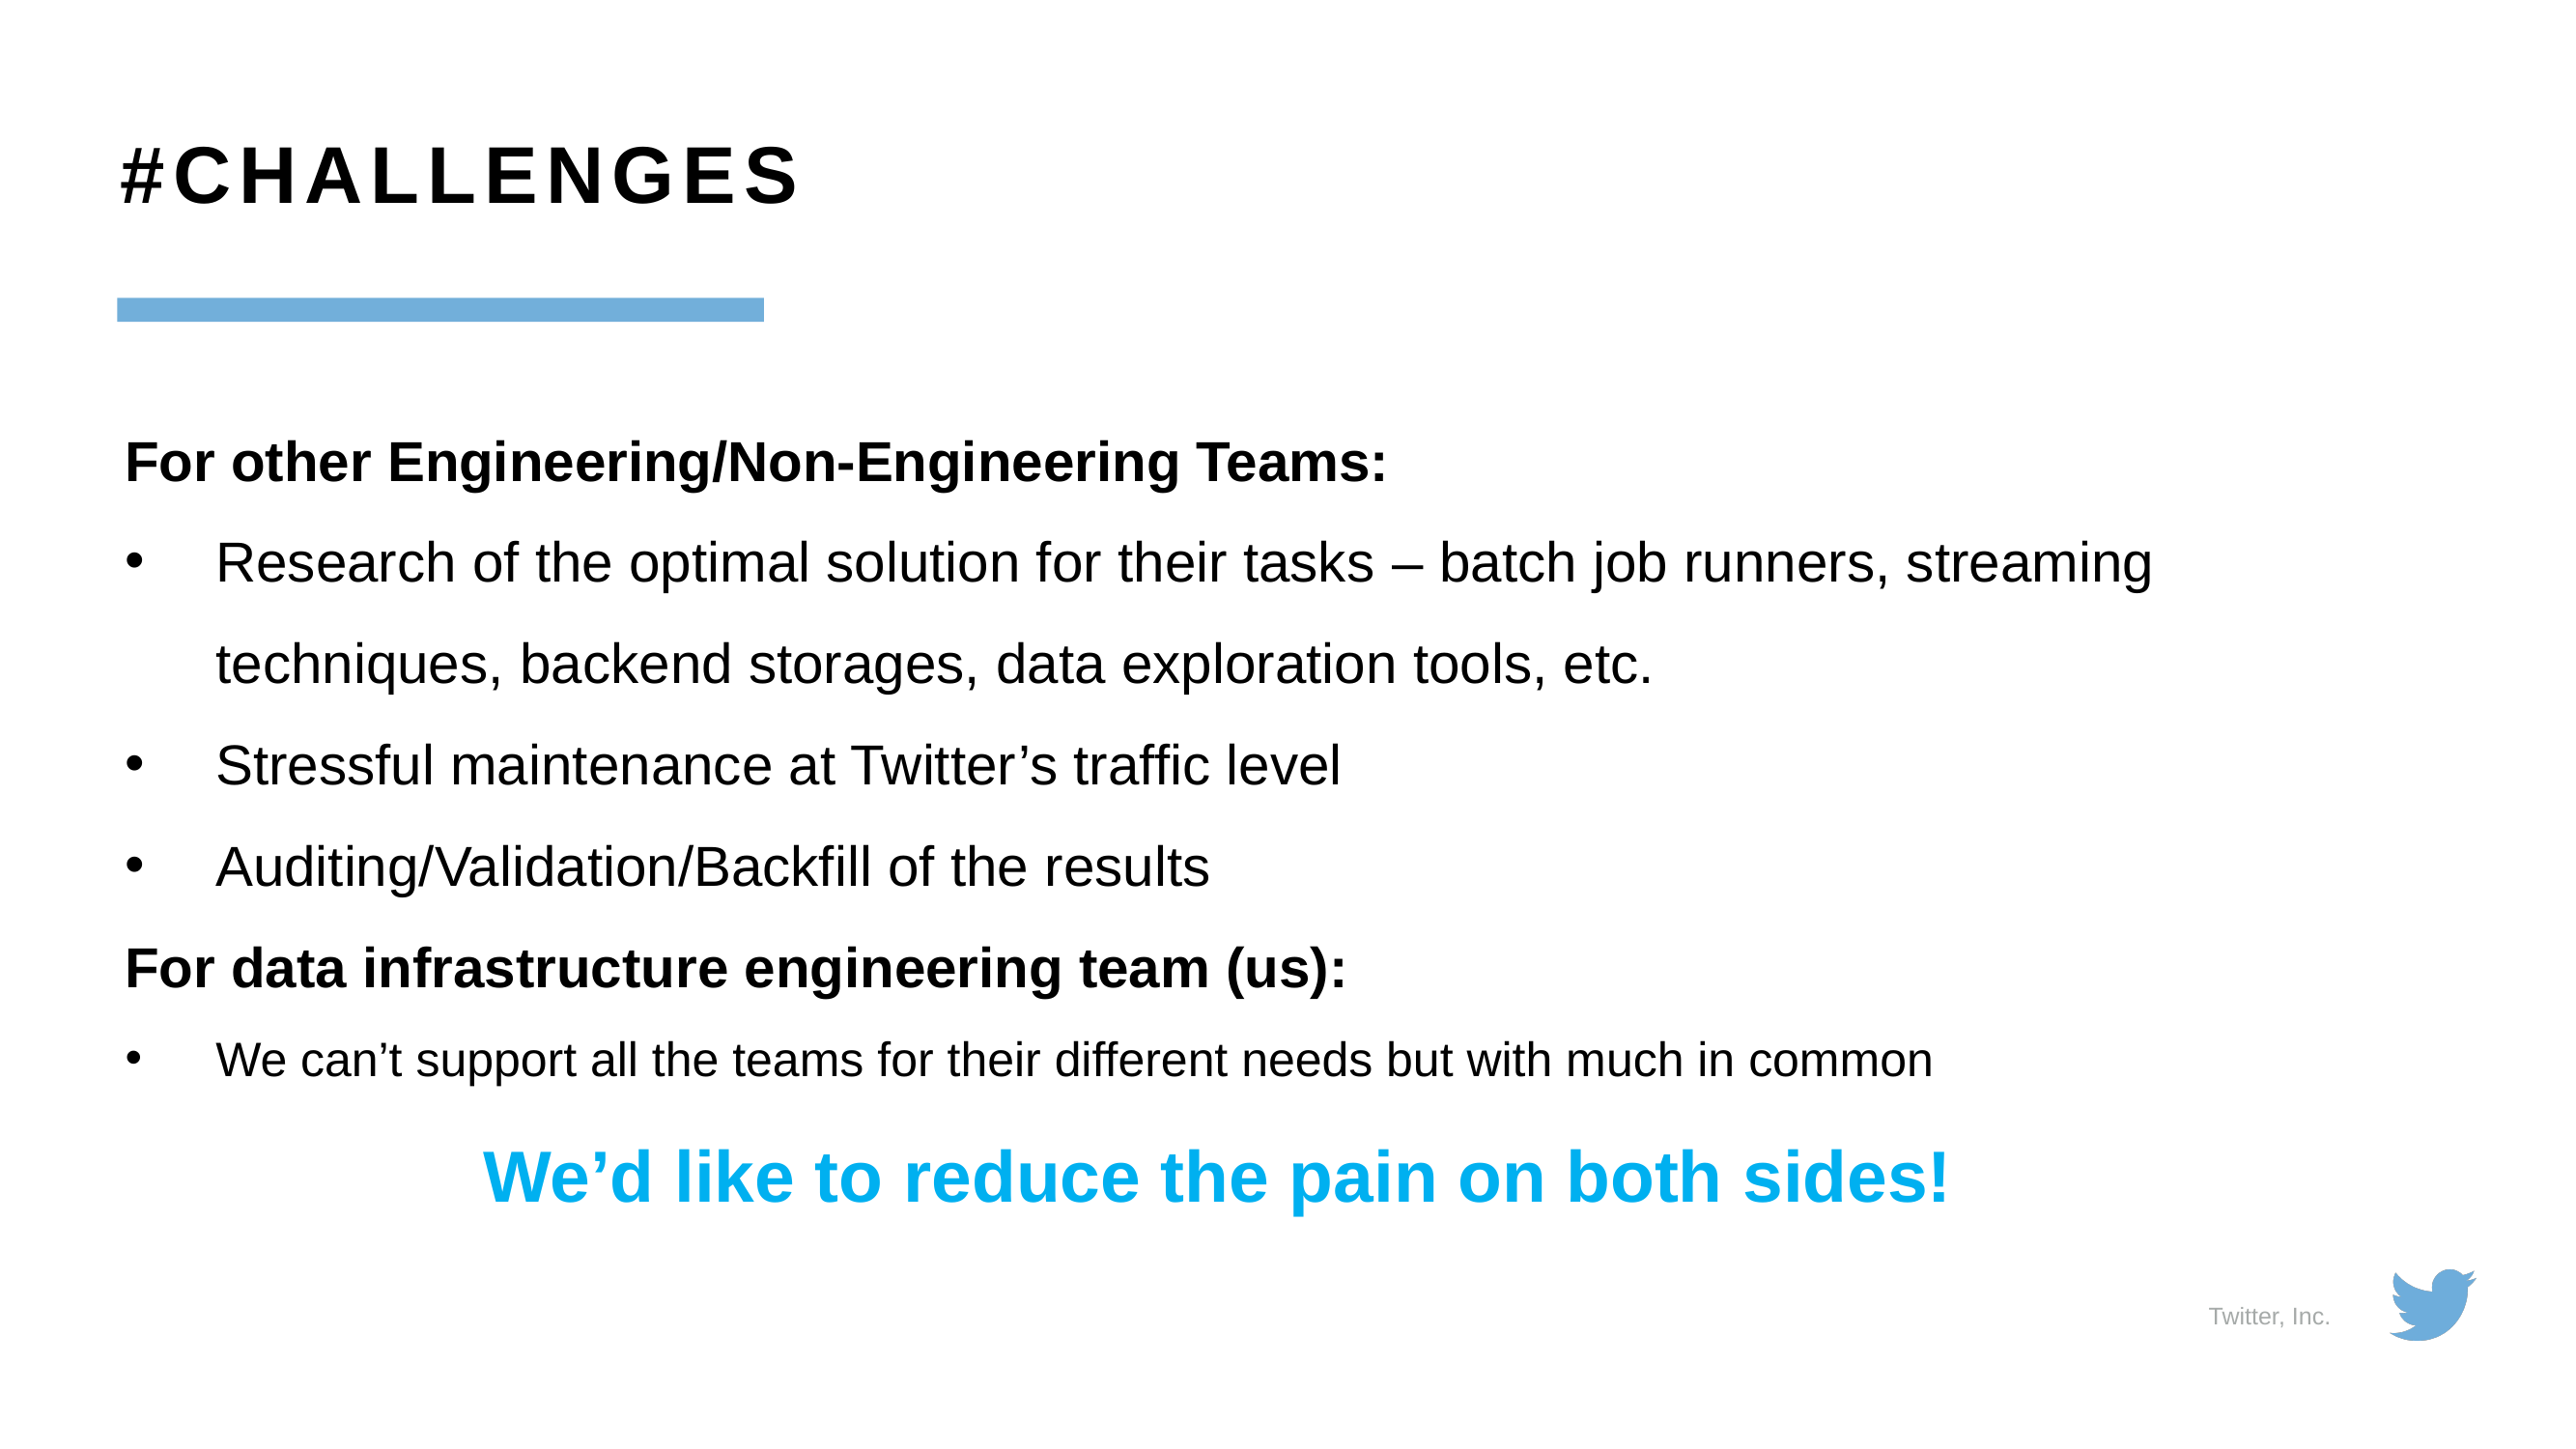

#Challenges

For other Engineering/Non-Engineering Teams:
Research of the optimal solution for their tasks – batch job runners, streaming techniques, backend storages, data exploration tools, etc.
Stressful maintenance at Twitter’s traffic level
Auditing/Validation/Backfill of the results
For data infrastructure engineering team (us):
We can’t support all the teams for their different needs but with much in common
We’d like to reduce the pain on both sides!